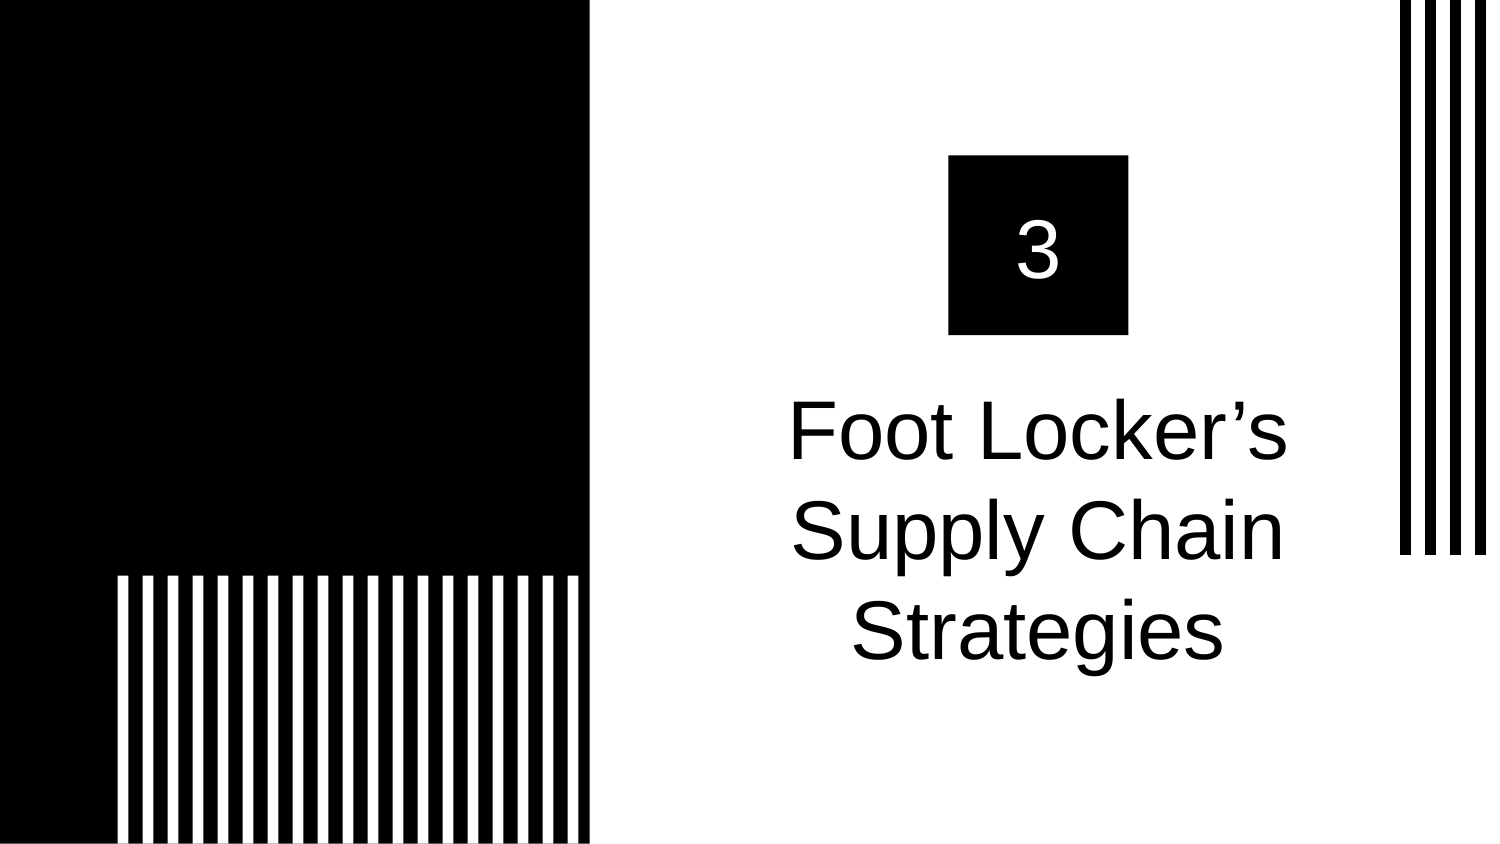

3
# Foot Locker’s Supply Chain Strategies